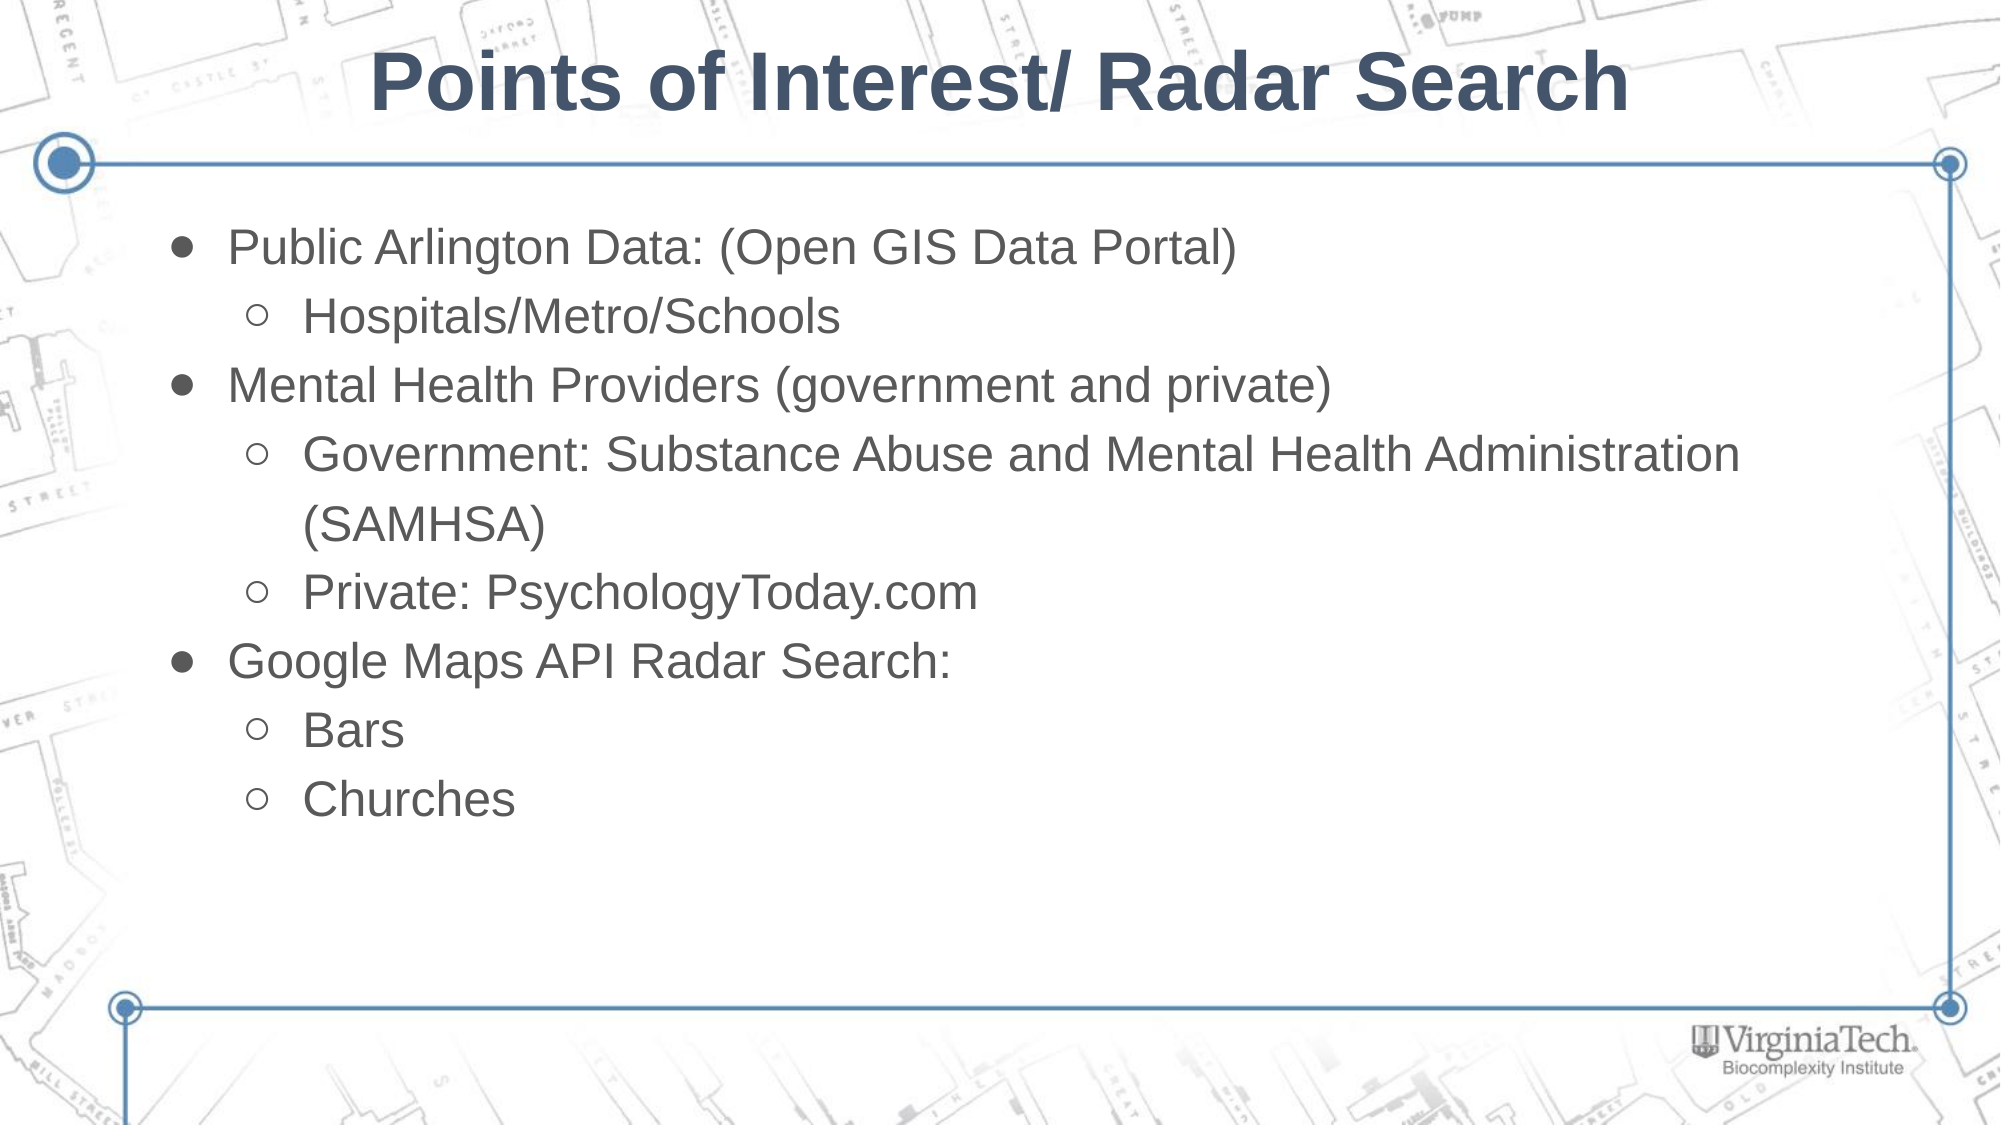

# Points of Interest/ Radar Search
Public Arlington Data: (Open GIS Data Portal)
Hospitals/Metro/Schools
Mental Health Providers (government and private)
Government: Substance Abuse and Mental Health Administration (SAMHSA)
Private: PsychologyToday.com
Google Maps API Radar Search:
Bars
Churches